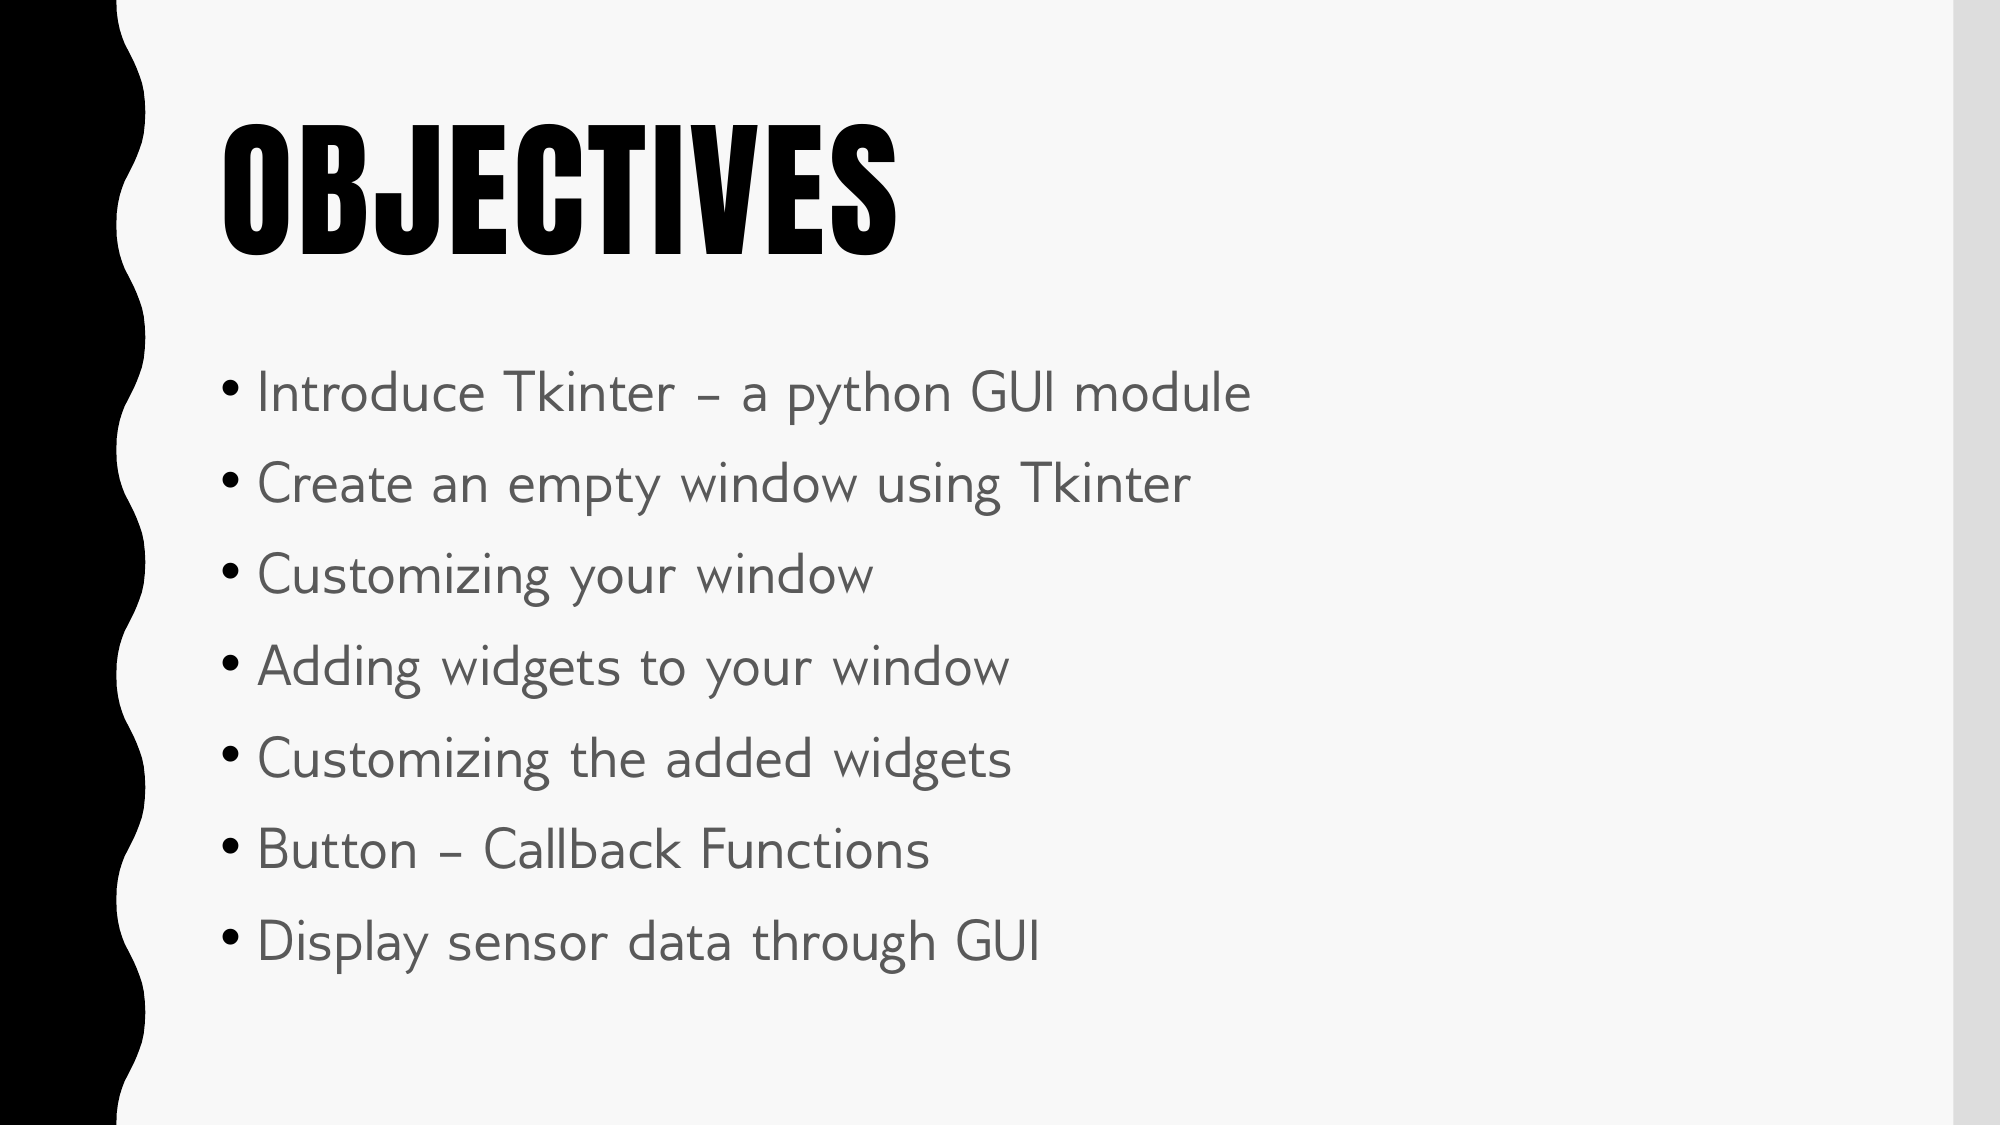

# Objectives
Introduce Tkinter – a python GUI module
Create an empty window using Tkinter
Customizing your window
Adding widgets to your window
Customizing the added widgets
Button – Callback Functions
Display sensor data through GUI